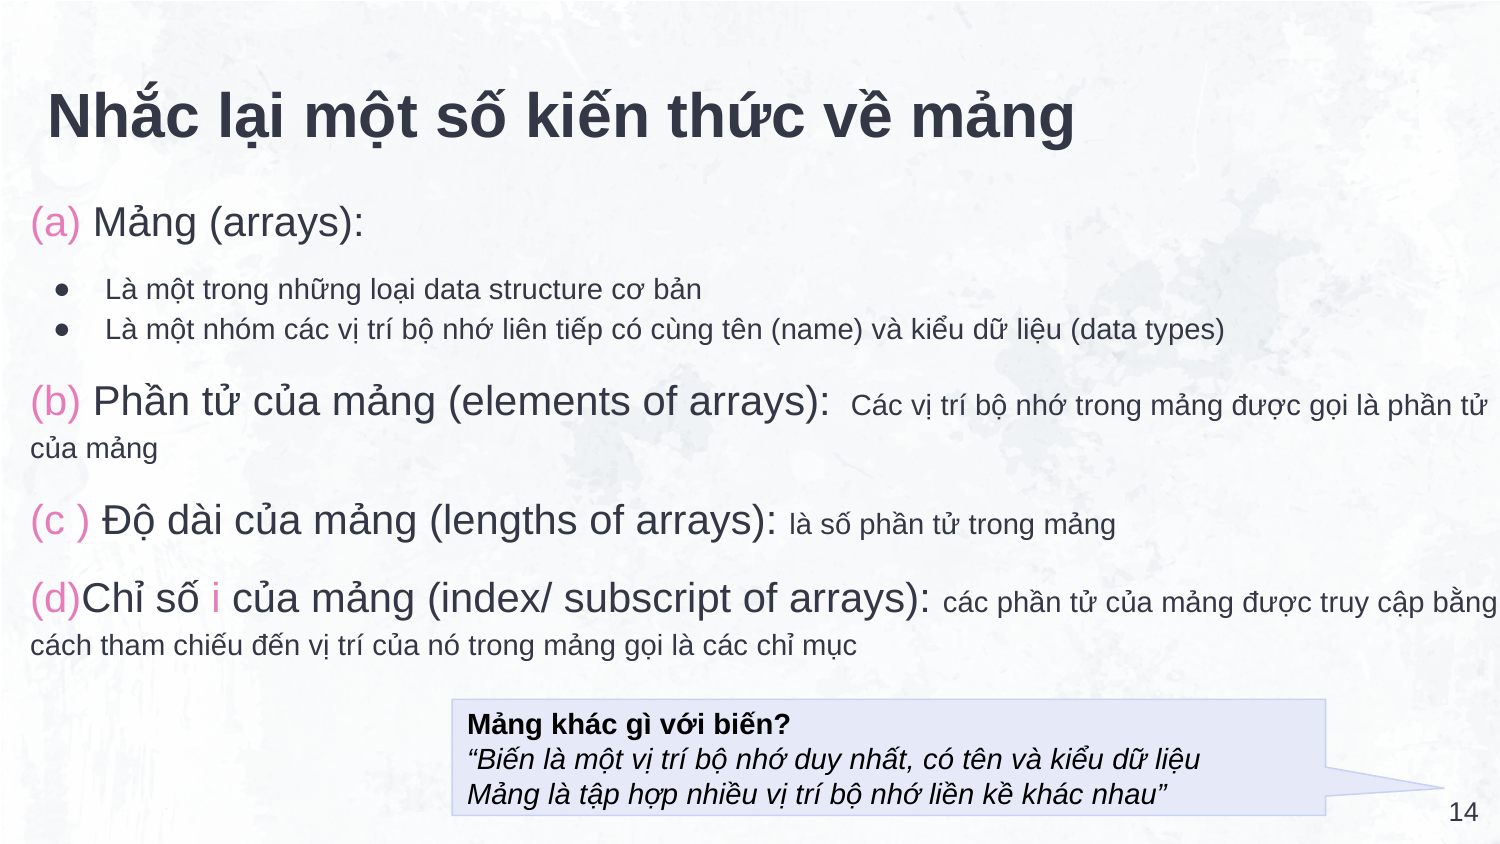

# Nhắc lại một số kiến thức về mảng
(a) Mảng (arrays):
Là một trong những loại data structure cơ bản
Là một nhóm các vị trí bộ nhớ liên tiếp có cùng tên (name) và kiểu dữ liệu (data types)
(b) Phần tử của mảng (elements of arrays):  Các vị trí bộ nhớ trong mảng được gọi là phần tử của mảng
(c ) Độ dài của mảng (lengths of arrays): là số phần tử trong mảng
(d)Chỉ số i của mảng (index/ subscript of arrays): các phần tử của mảng được truy cập bằng cách tham chiếu đến vị trí của nó trong mảng gọi là các chỉ mục
Mảng khác gì với biến?
“Biến là một vị trí bộ nhớ duy nhất, có tên và kiểu dữ liệu
Mảng là tập hợp nhiều vị trí bộ nhớ liền kề khác nhau”
14